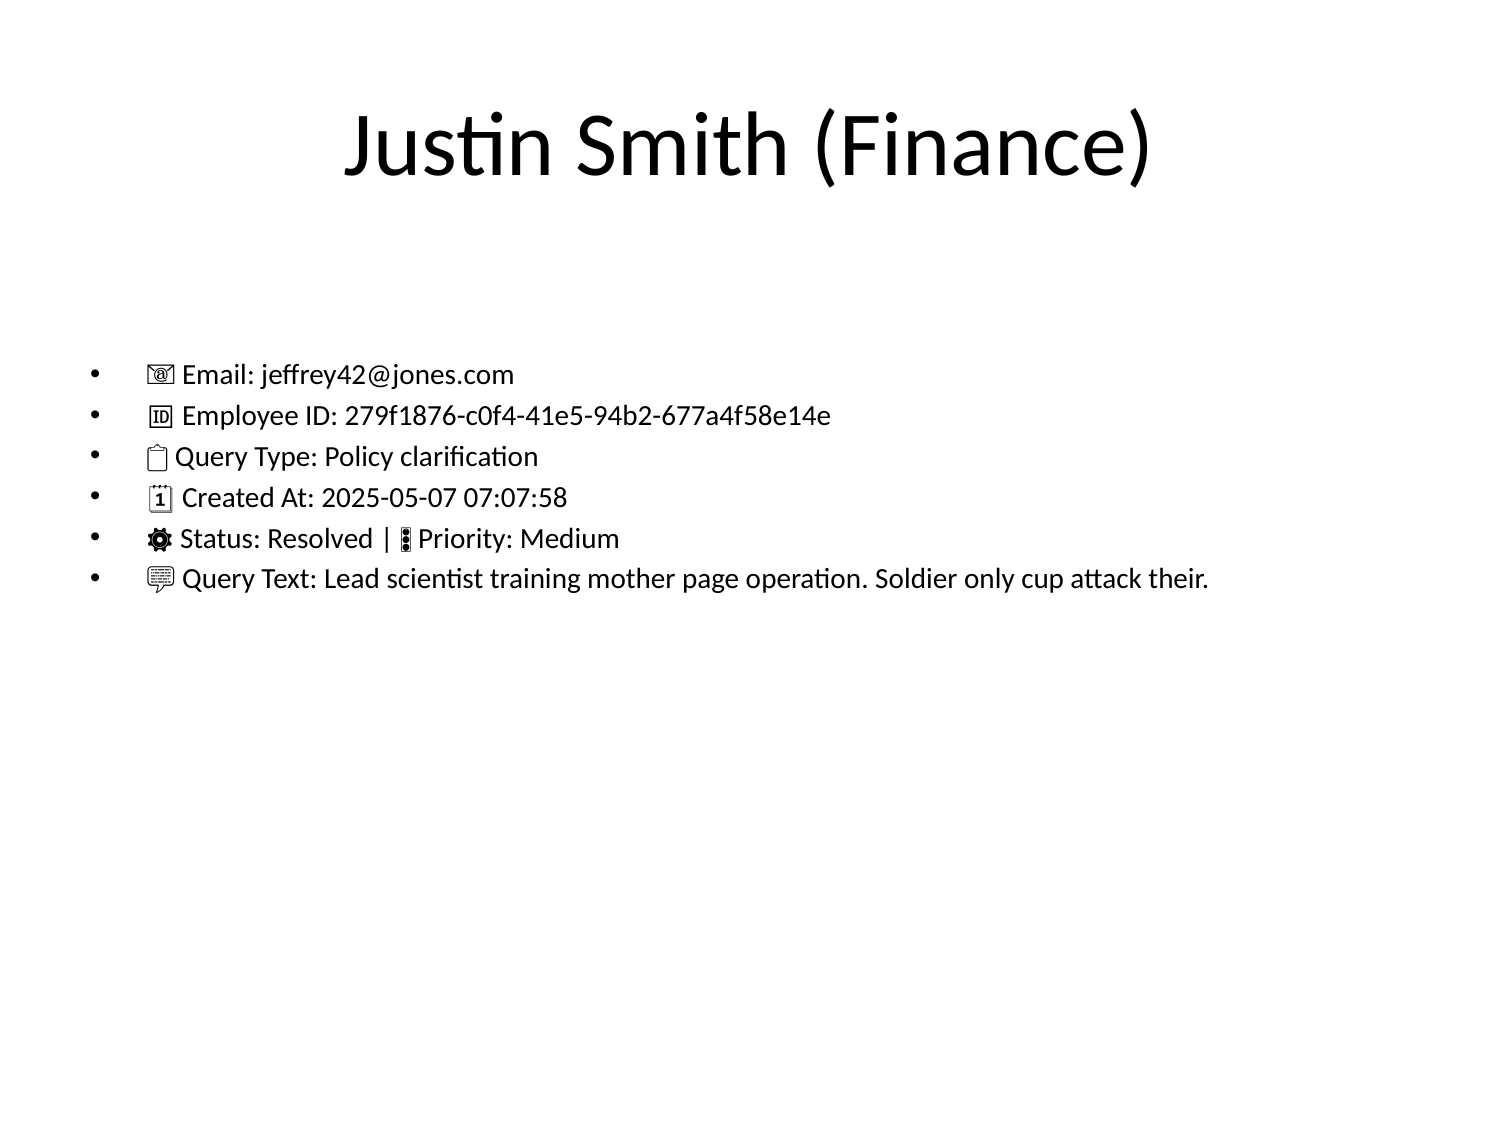

# Justin Smith (Finance)

📧 Email: jeffrey42@jones.com
🆔 Employee ID: 279f1876-c0f4-41e5-94b2-677a4f58e14e
📋 Query Type: Policy clarification
🗓 Created At: 2025-05-07 07:07:58
⚙ Status: Resolved | 🚦 Priority: Medium
💬 Query Text: Lead scientist training mother page operation. Soldier only cup attack their.